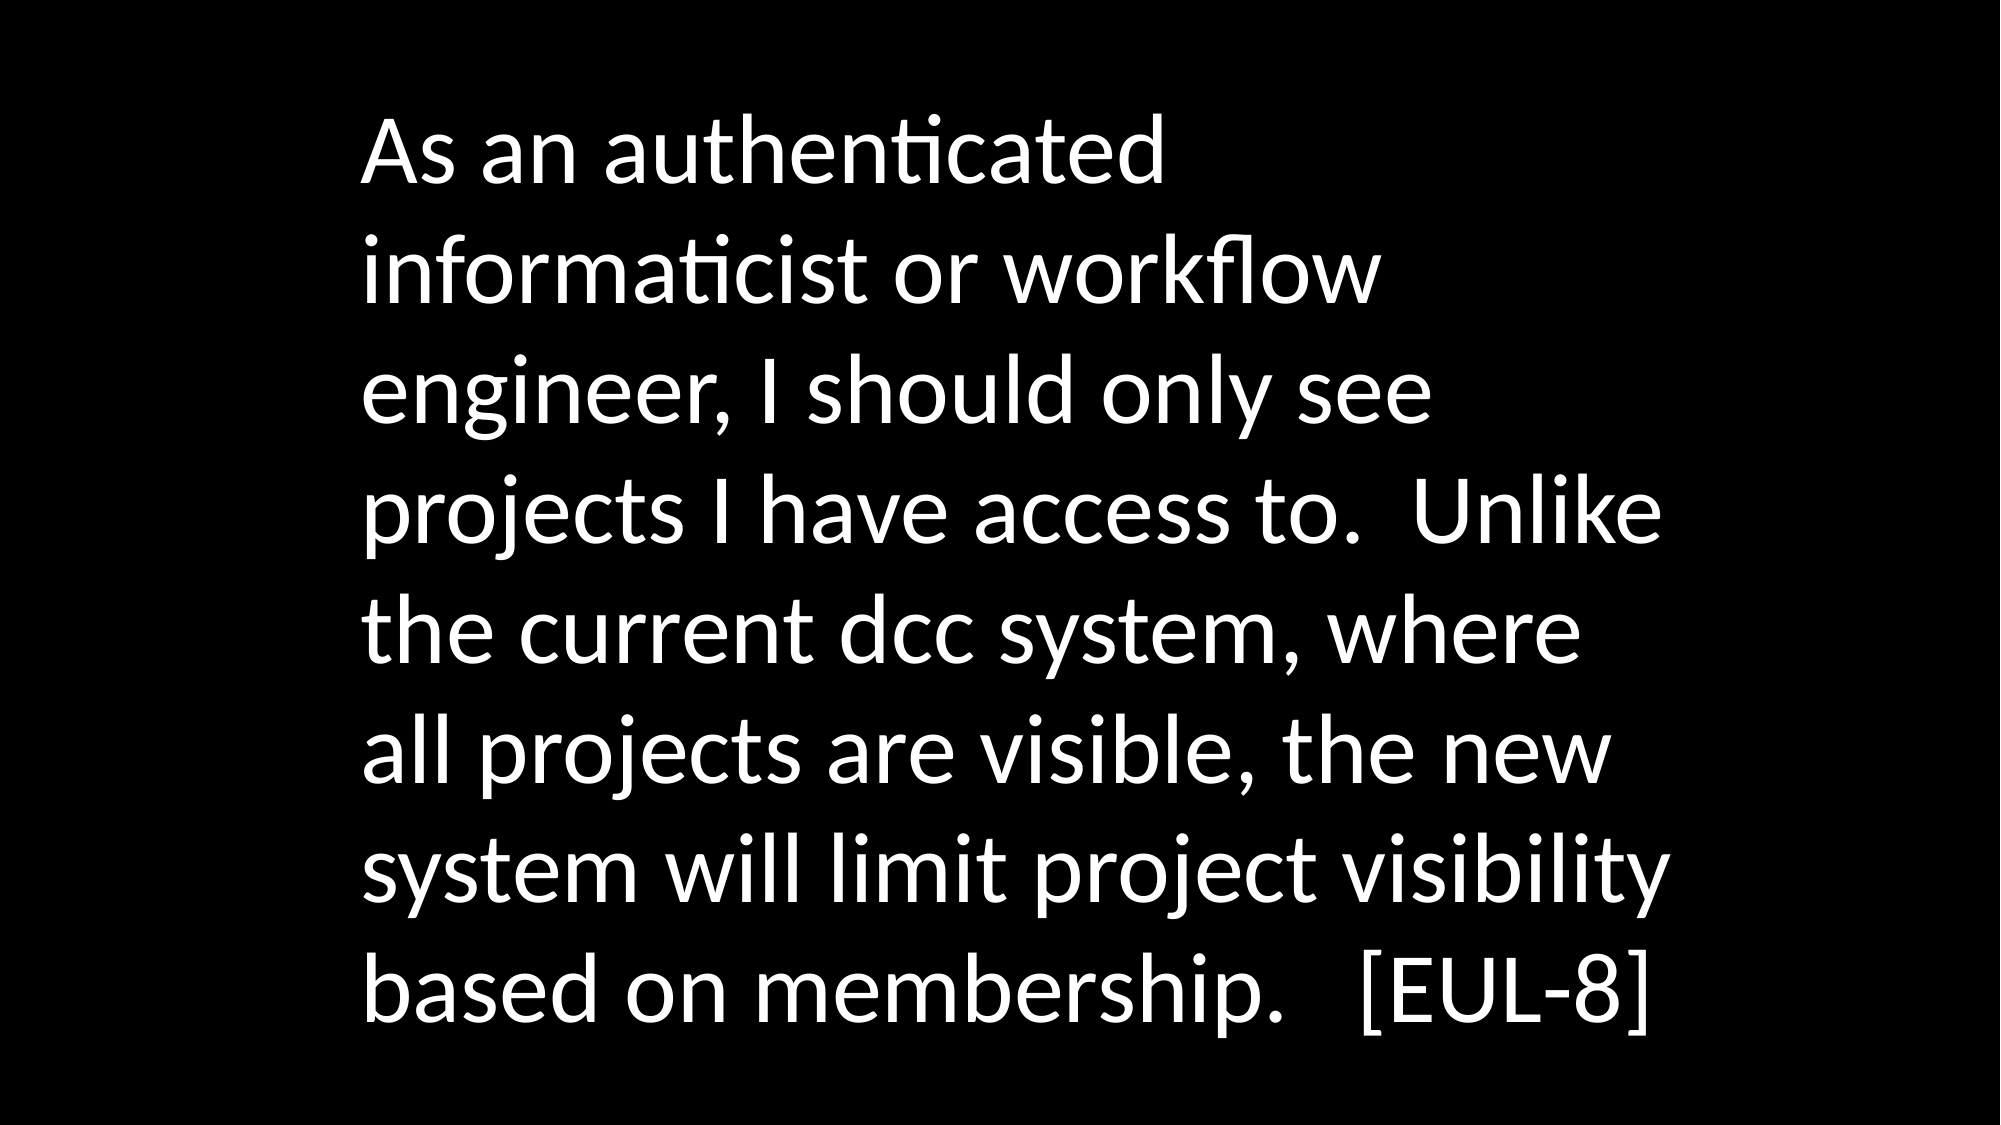

As an authenticated informaticist or workflow engineer, I should only see projects I have access to.  Unlike the current dcc system, where all projects are visible, the new system will limit project visibility based on membership.   [EUL-8]